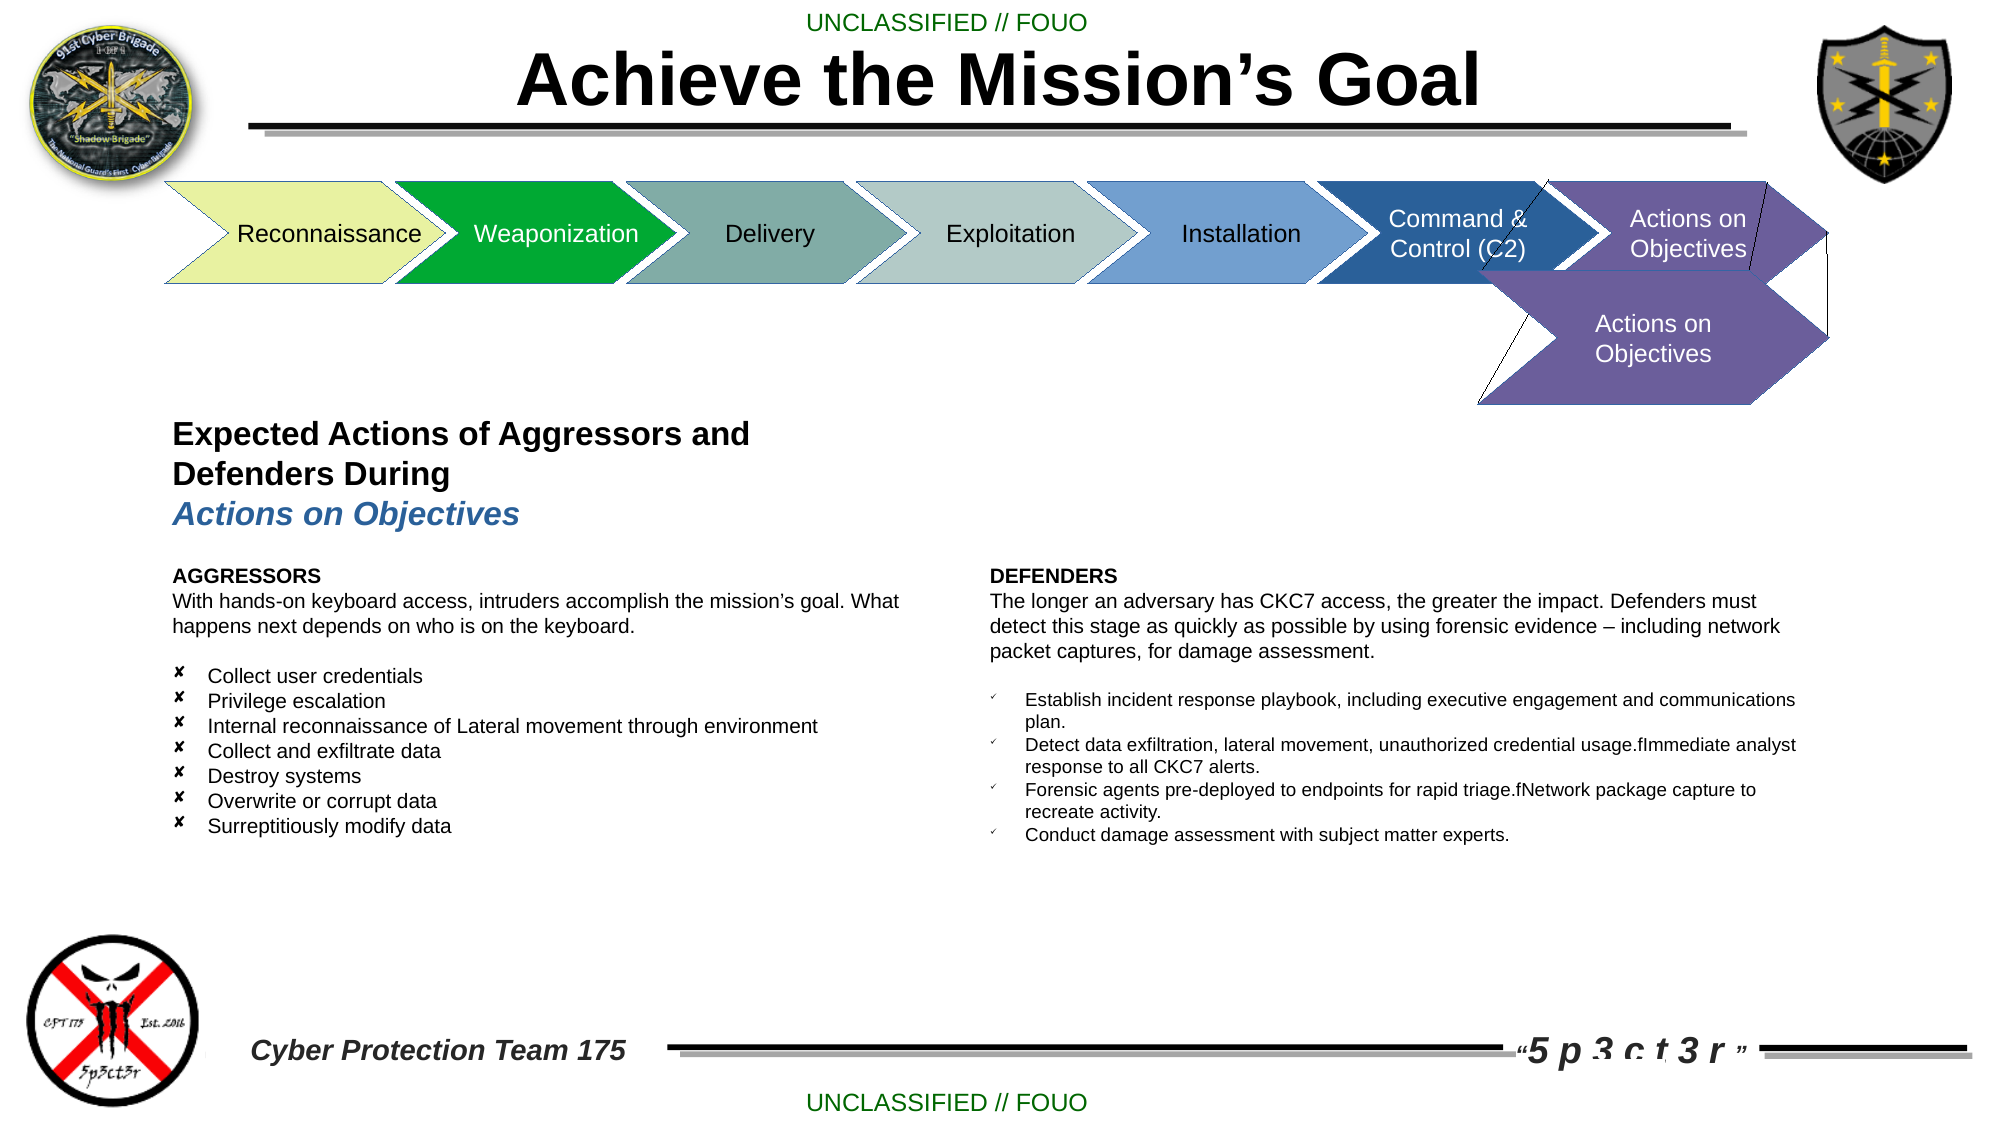

Achieve the Mission’s Goal

       Reconnaissance
      Weaponization
 Delivery
    Exploitation
    Installation
Command &
Control (C2)
Actions on
Objectives

Actions on
Objectives

Expected Actions of Aggressors and Defenders During
Actions on Objectives
AGGRESSORS
With hands-on keyboard access, intruders accomplish the mission’s goal. What happens next depends on who is on the keyboard.

Collect user credentials
Privilege escalation
Internal reconnaissance of Lateral movement through environment
Collect and exfiltrate data
Destroy systems
Overwrite or corrupt data
Surreptitiously modify data
DEFENDERS
The longer an adversary has CKC7 access, the greater the impact. Defenders must detect this stage as quickly as possible by using forensic evidence – including network packet captures, for damage assessment.

Establish incident response playbook, including executive engagement and communications plan.
Detect data exfiltration, lateral movement, unauthorized credential usage.fImmediate analyst response to all CKC7 alerts.
Forensic agents pre-deployed to endpoints for rapid triage.fNetwork package capture to recreate activity.
Conduct damage assessment with subject matter experts.